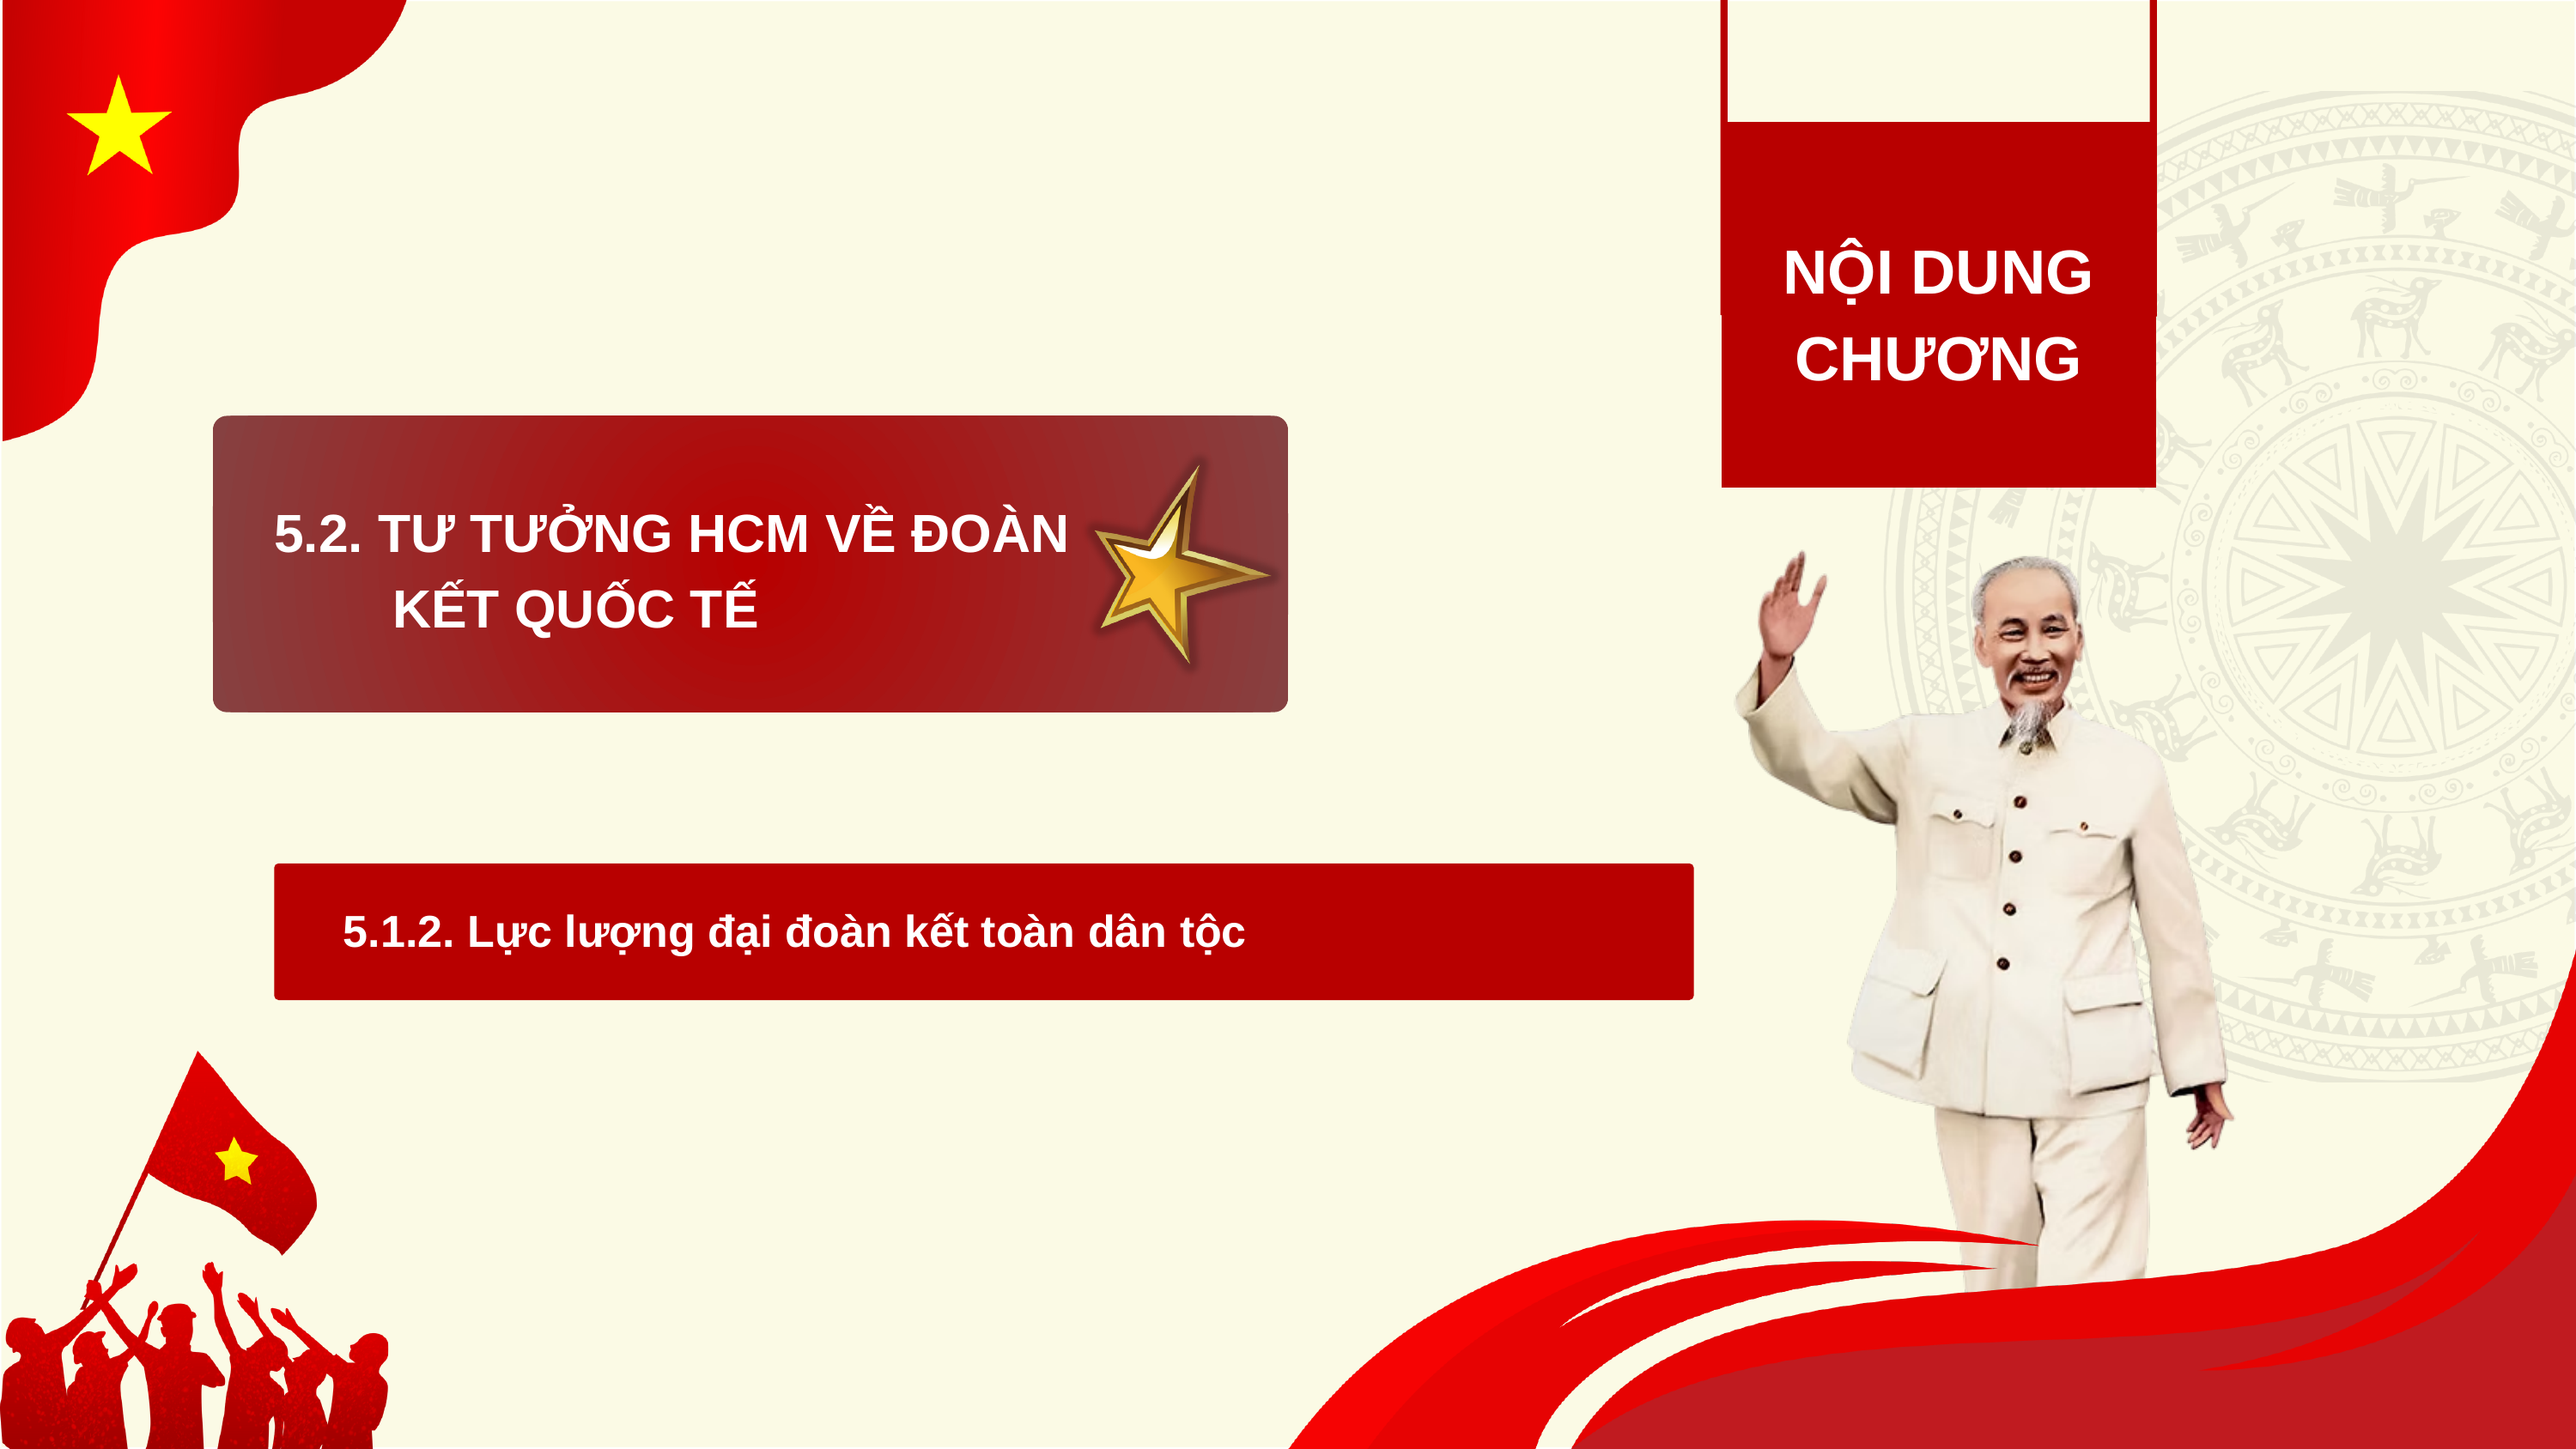

NỘI DUNG
CHƯƠNG

5.2. TƯ TƯỞNG HCM VỀ ĐOÀN
        KẾT QUỐC TẾ

5.1.2. Lực lượng đại đoàn kết toàn dân tộc